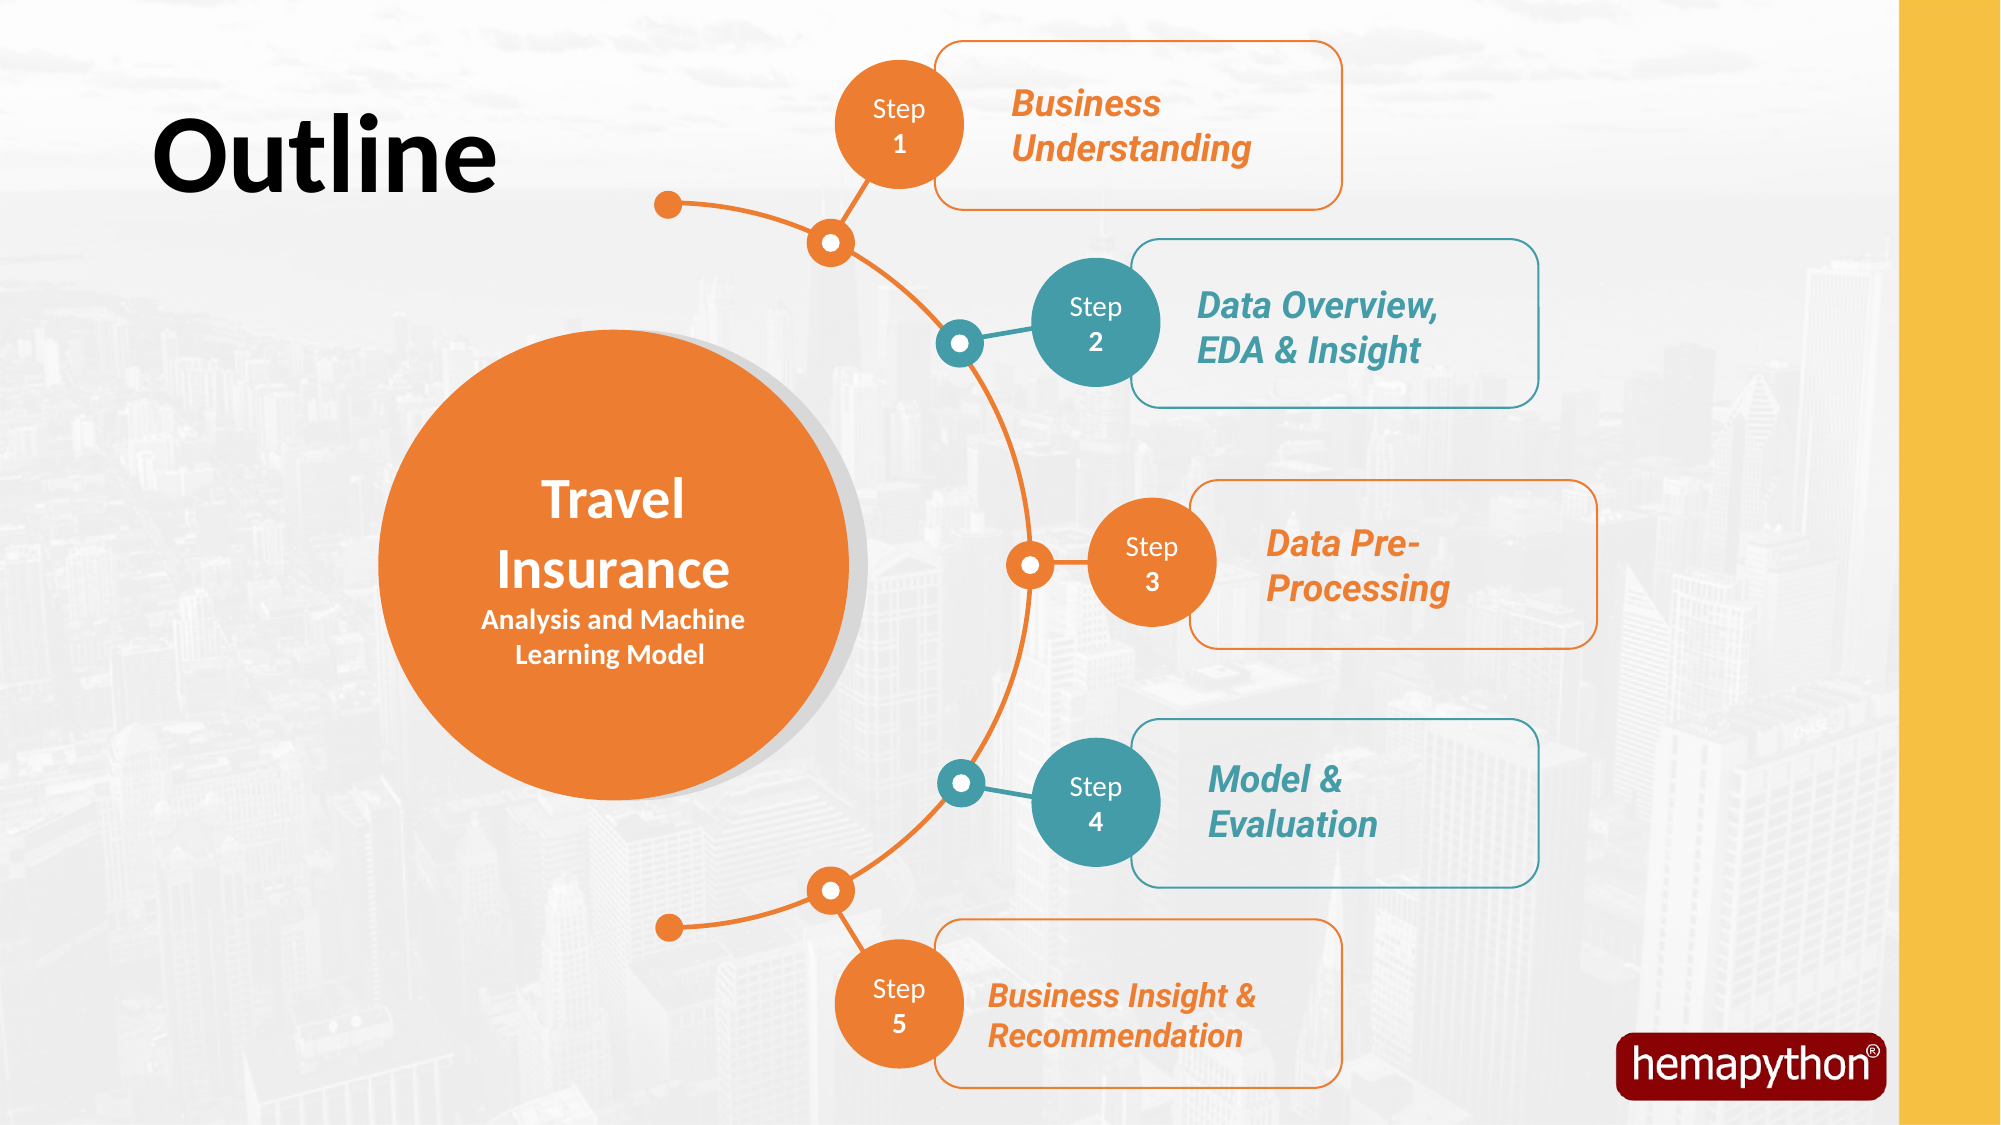

Step 1
Business
Understanding
# Outline

Step 2
Data Overview, EDA & Insight

Travel Insurance
Analysis and Machine Learning Model

Step 3
Data Pre-Processing

Step 4
Model & Evaluation

Step 5
Business Insight &
Recommendation